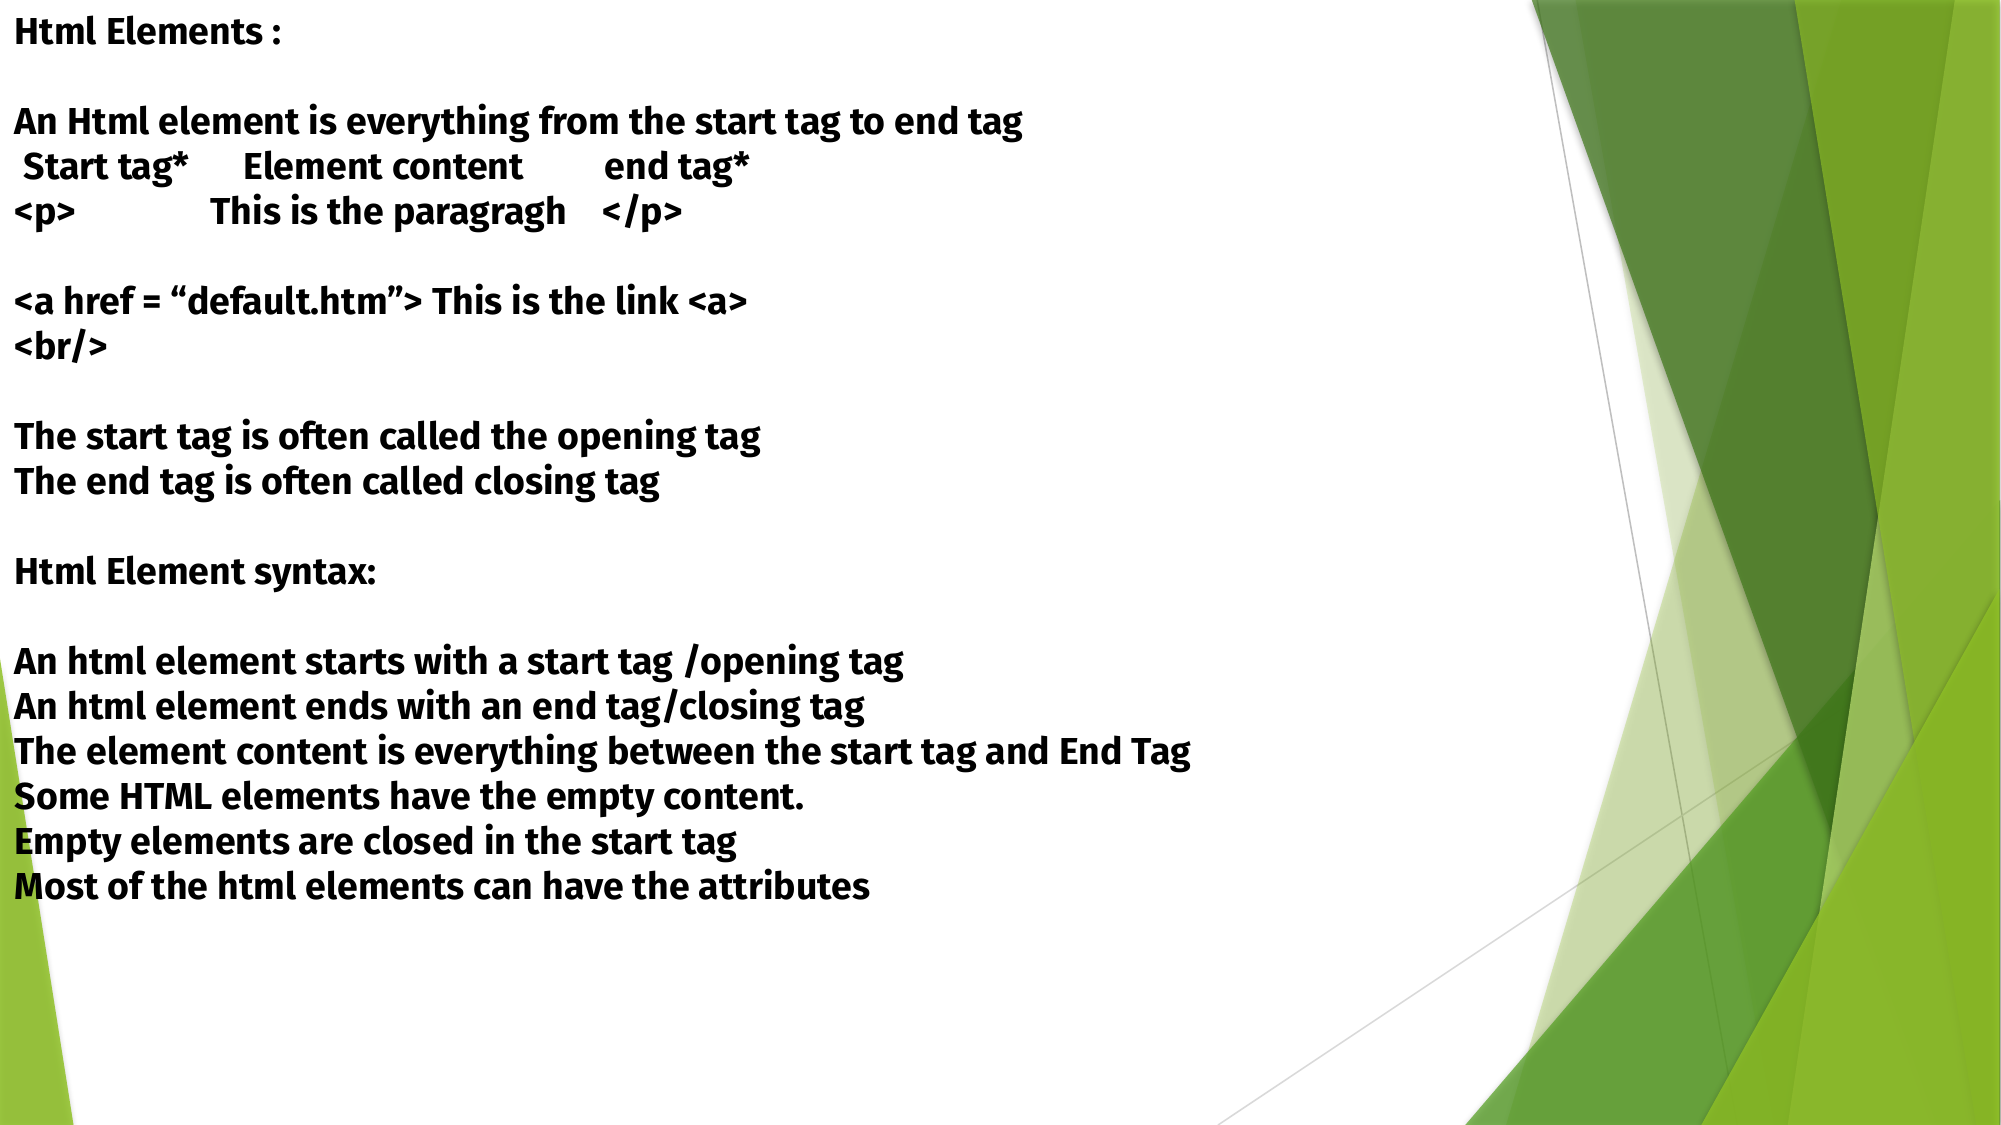

Html Elements :

An Html element is everything from the start tag to end tag
 Start tag*      Element content         end tag*
<p>               This is the paragragh    </p>

<a href = “default.htm”> This is the link <a>
<br/>

The start tag is often called the opening tag
The end tag is often called closing tag

Html Element syntax:

An html element starts with a start tag /opening tag
An html element ends with an end tag/closing tag
The element content is everything between the start tag and End Tag
Some HTML elements have the empty content.
Empty elements are closed in the start tag
Most of the html elements can have the attributes